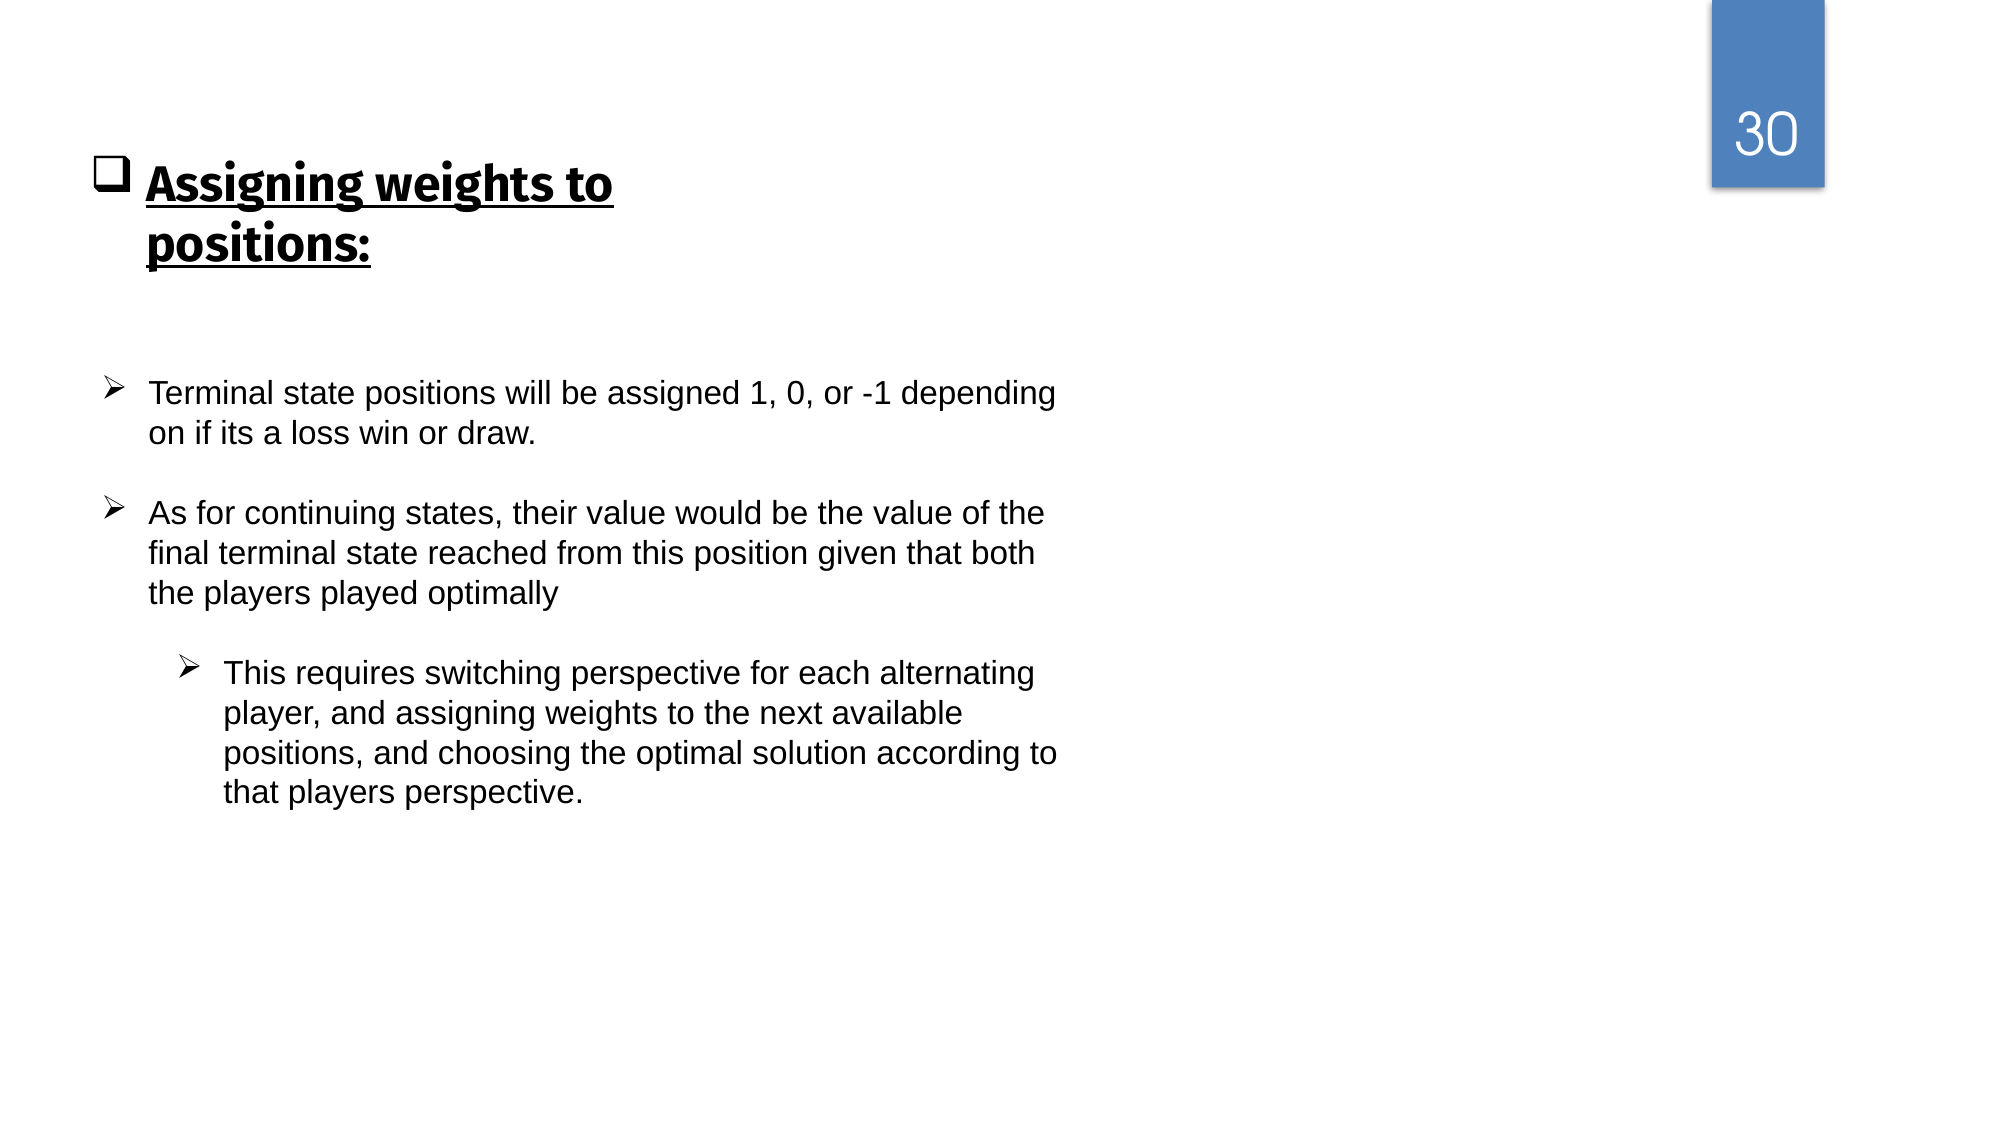

30

Assigning weights to positions:

Terminal state positions will be assigned 1, 0, or -1 depending on if its a loss win or draw.

As for continuing states, their value would be the value of the final terminal state reached from this position given that both the players played optimally

This requires switching perspective for each alternating player, and assigning weights to the next available positions, and choosing the optimal solution according to that players perspective.